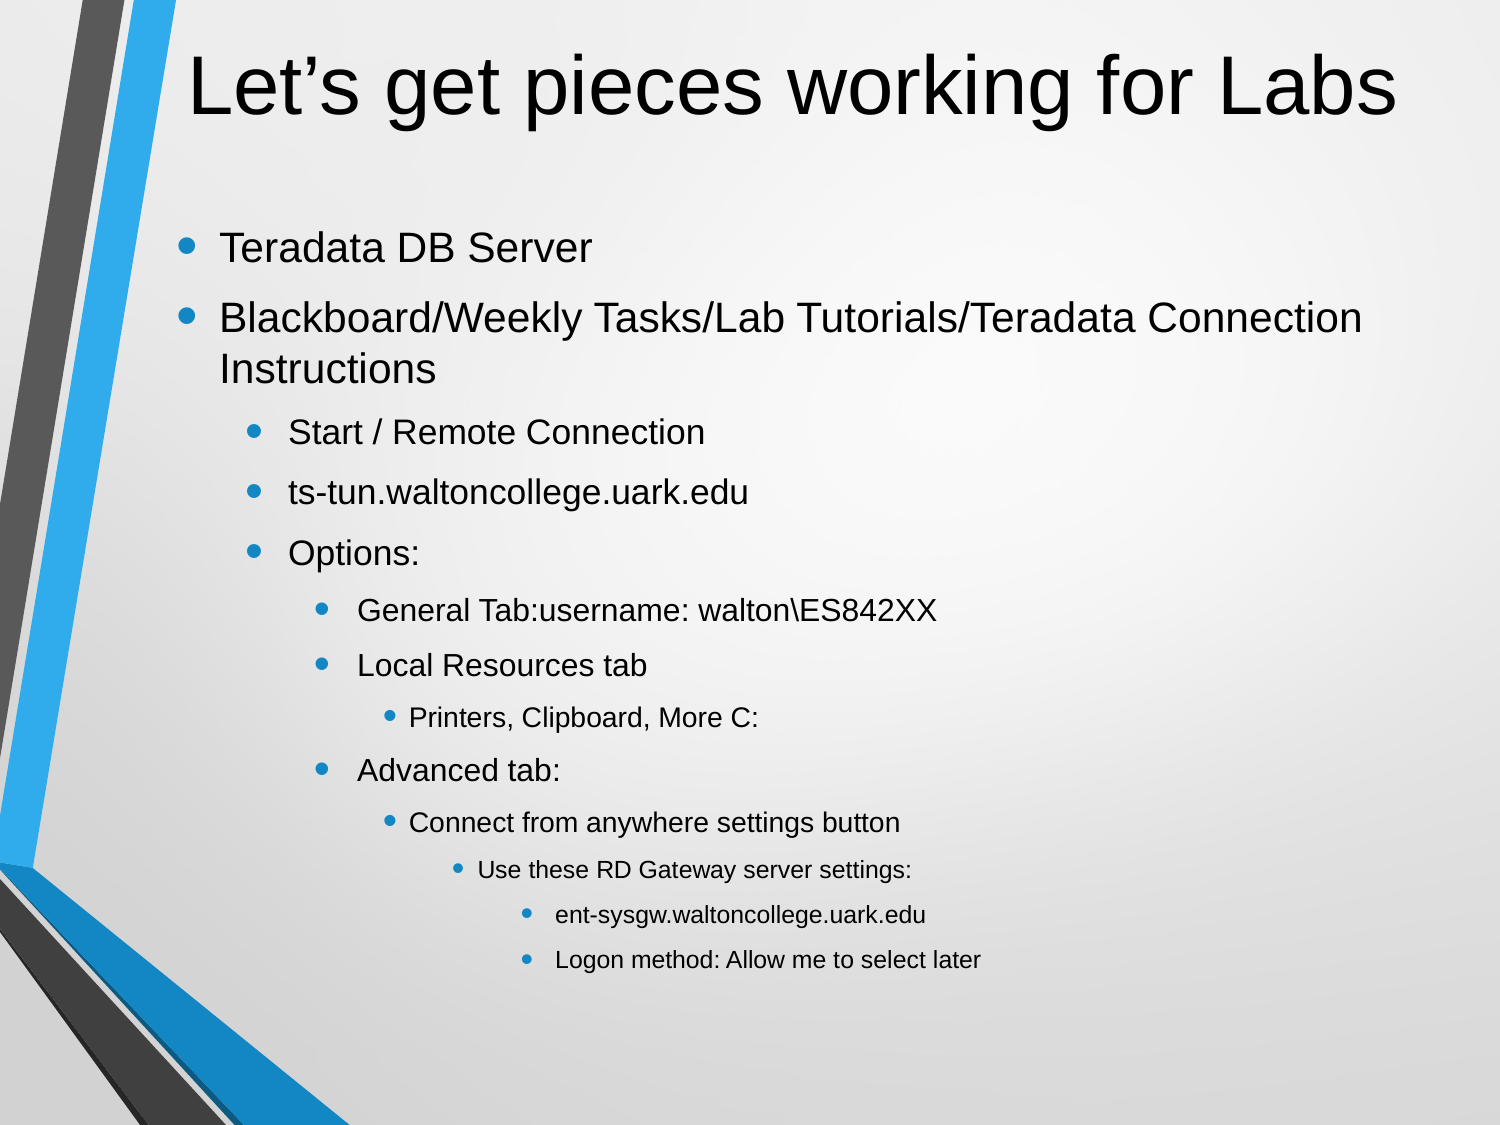

# Let’s get pieces working for Labs
Teradata DB Server
Blackboard/Weekly Tasks/Lab Tutorials/Teradata Connection Instructions
Start / Remote Connection
ts-tun.waltoncollege.uark.edu
Options:
General Tab:username: walton\ES842XX
Local Resources tab
Printers, Clipboard, More C:
Advanced tab:
Connect from anywhere settings button
Use these RD Gateway server settings:
ent-sysgw.waltoncollege.uark.edu
Logon method: Allow me to select later